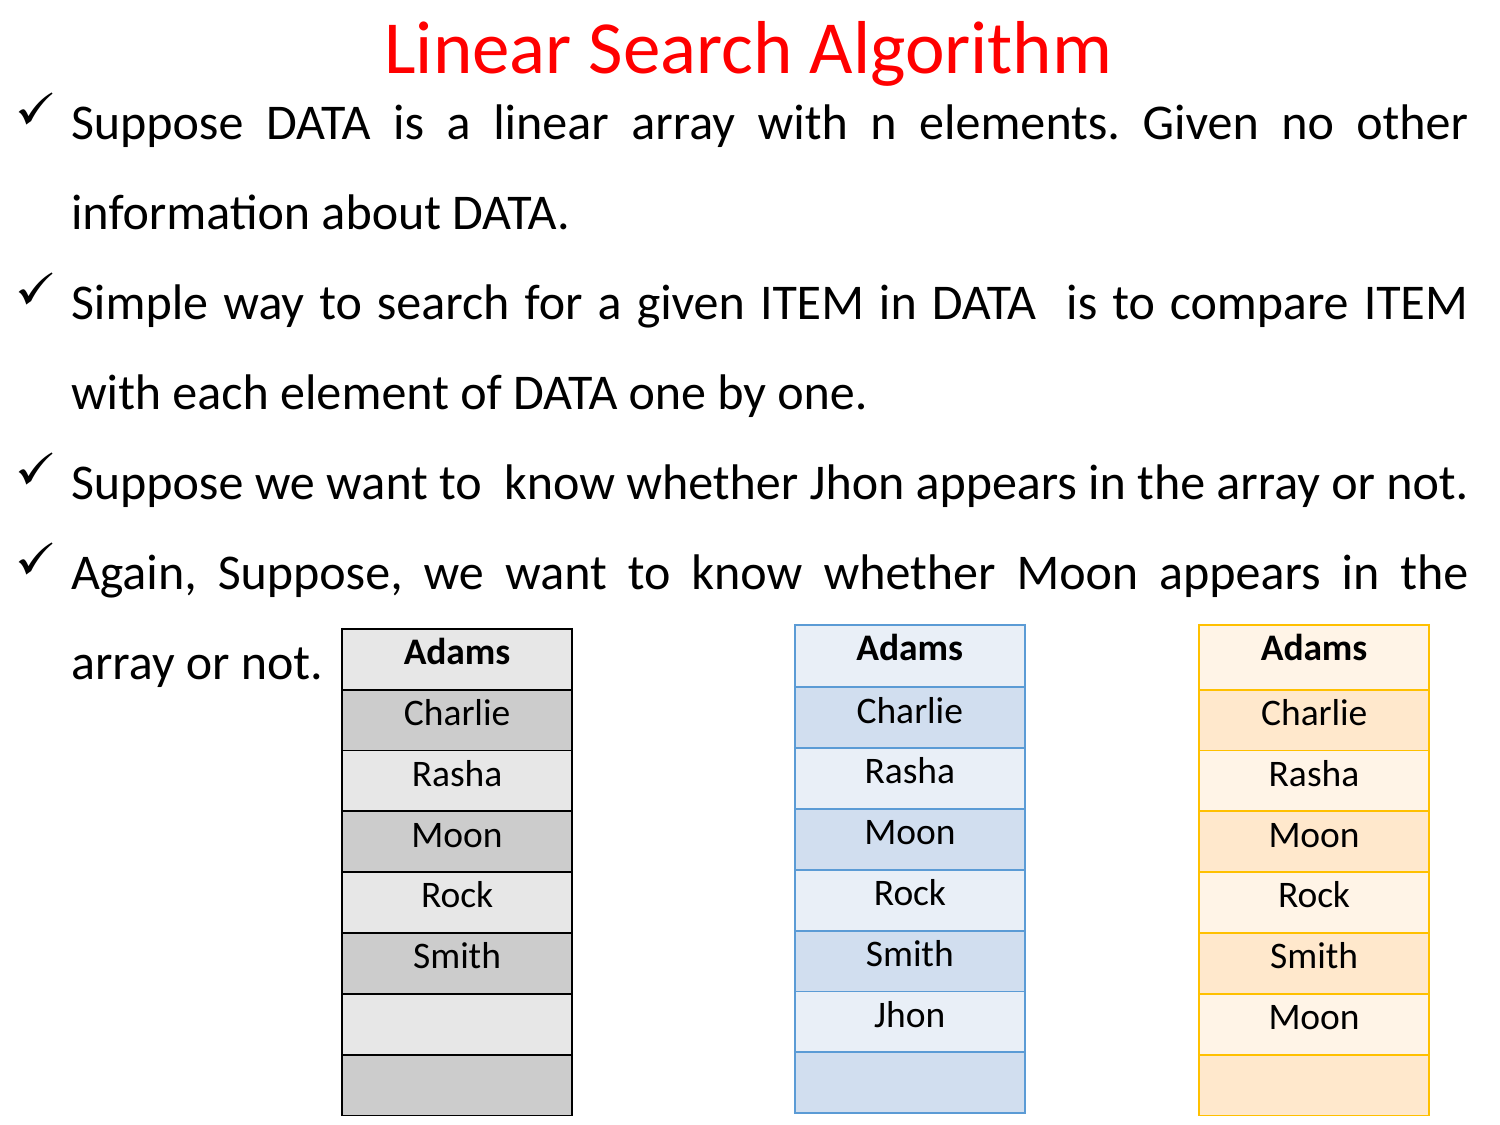

Linear Search Algorithm
Suppose DATA is a linear array with n elements. Given no other information about DATA.
Simple way to search for a given ITEM in DATA  is to compare ITEM with each element of DATA one by one.
Suppose we want to  know whether Jhon appears in the array or not.
Again, Suppose, we want to know whether Moon appears in the array or not.
| Adams |
| --- |
| Charlie |
| Rasha |
| Moon |
| Rock |
| Smith |
| Jhon |
|  |
| Adams |
| --- |
| Charlie |
| Rasha |
| Moon |
| Rock |
| Smith |
| Moon |
|  |
| Adams |
| --- |
| Charlie |
| Rasha |
| Moon |
| Rock |
| Smith |
|  |
|  |
9